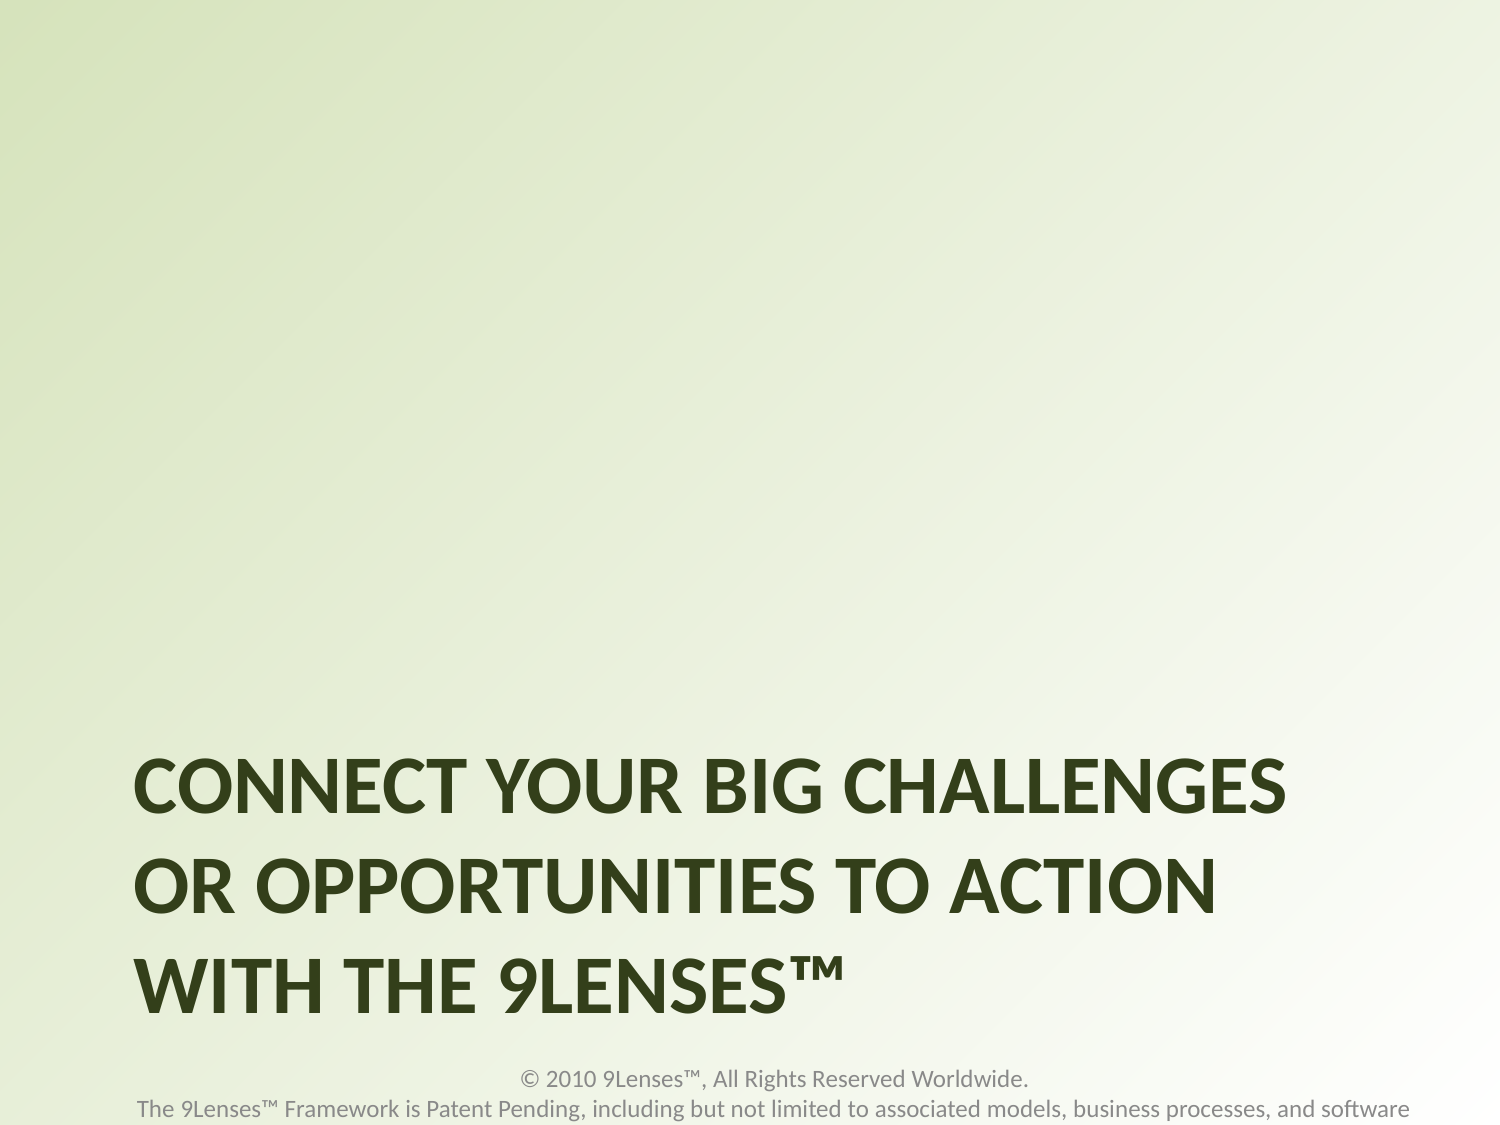

# CONNECT YOUR BIG CHALLENGES OR OPPORTUNITIES TO ACTION WITH THE 9LENSES™